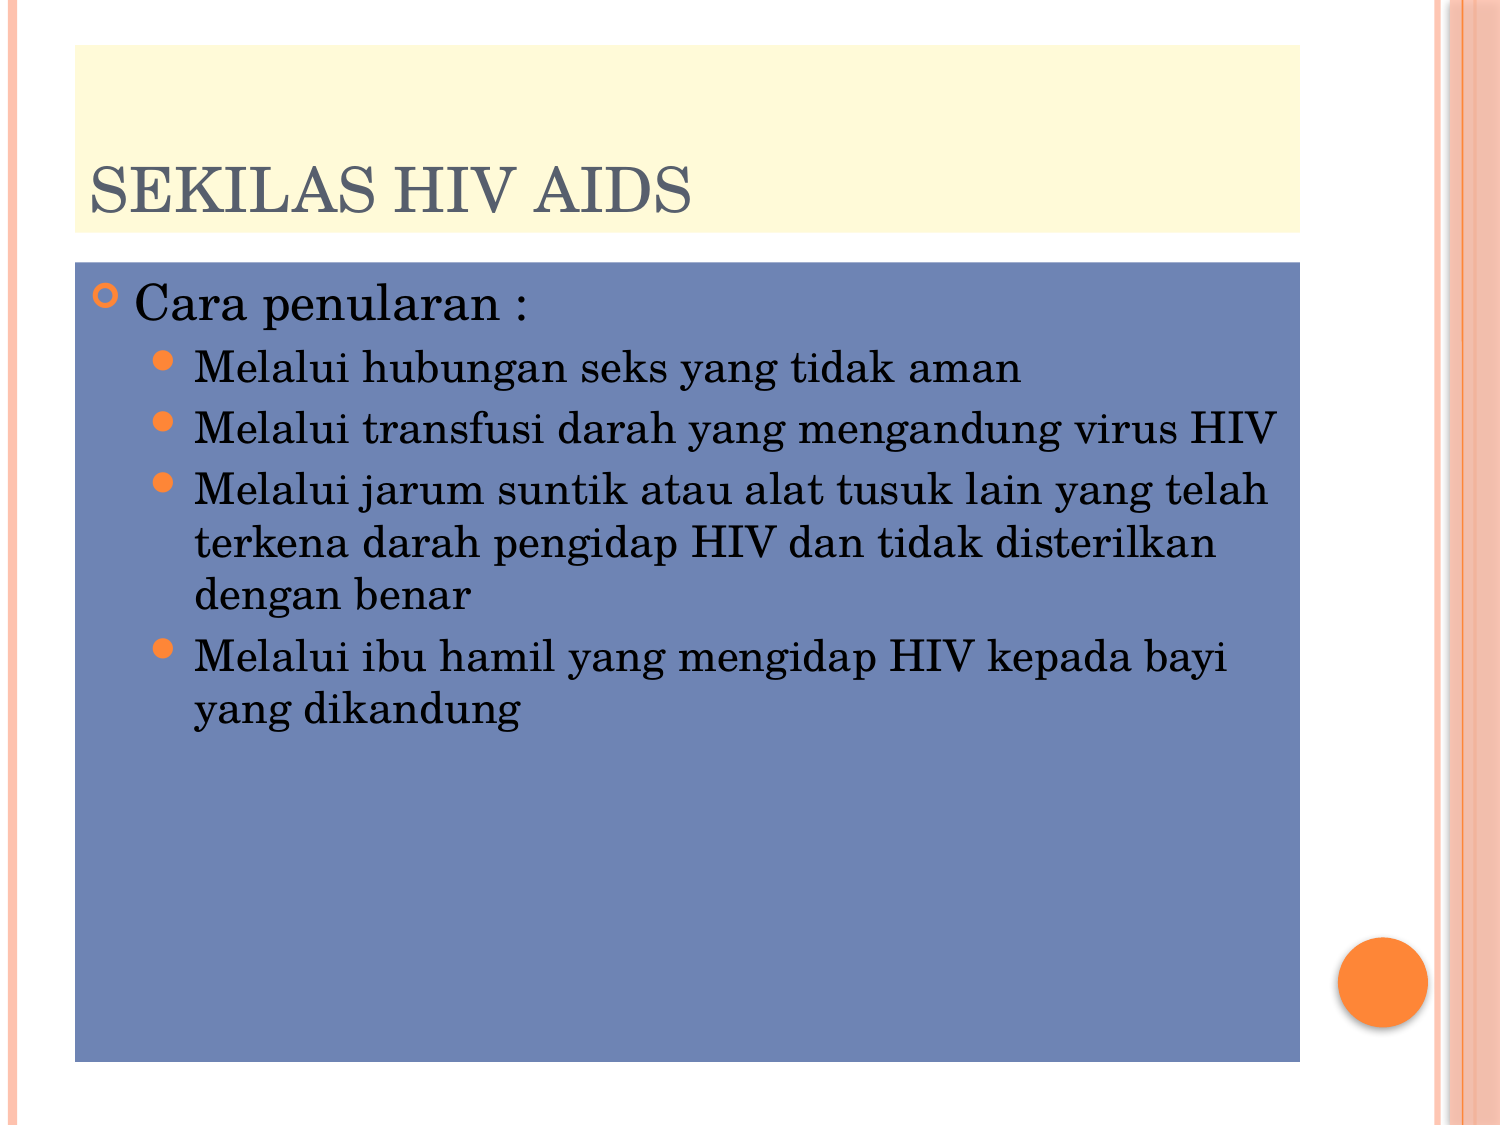

# Sekilas HIV AIDS
Cara penularan :
Melalui hubungan seks yang tidak aman
Melalui transfusi darah yang mengandung virus HIV
Melalui jarum suntik atau alat tusuk lain yang telah terkena darah pengidap HIV dan tidak disterilkan dengan benar
Melalui ibu hamil yang mengidap HIV kepada bayi yang dikandung